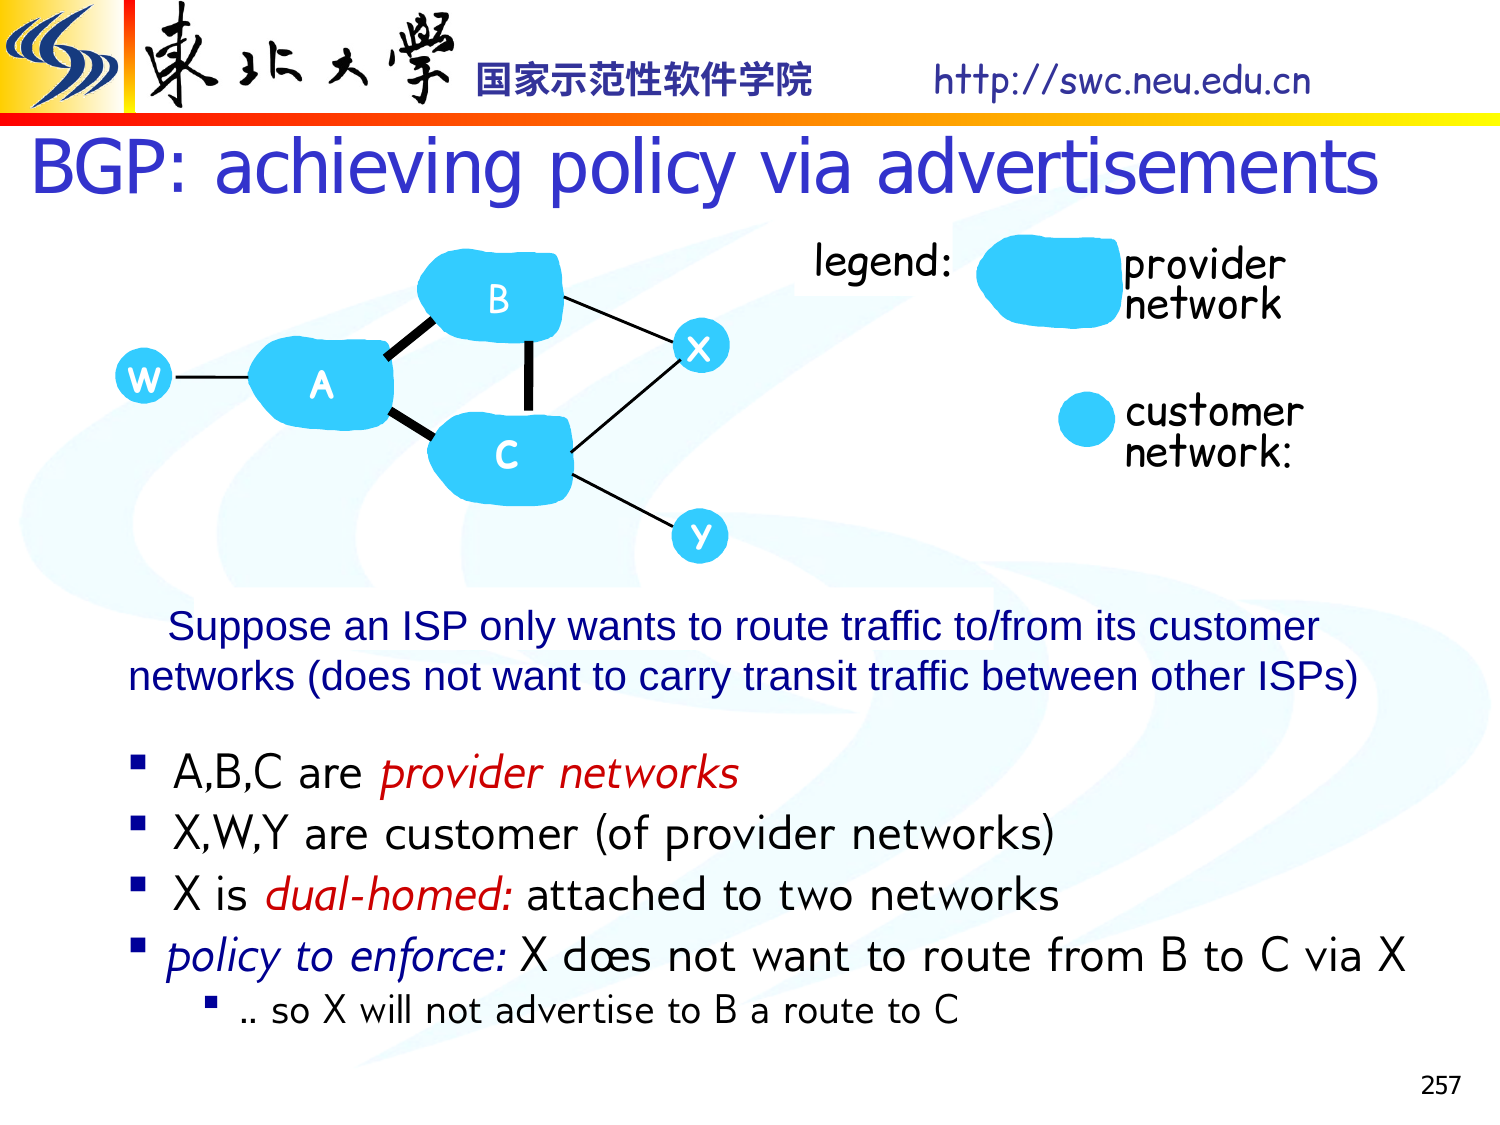

# BGP: achieving policy via advertisements

legend:

provider

B
network

X

W

A

customer

network:

C

Y

Suppose an ISP only wants to route traffic to/from its customer networks (does not want to carry transit traffic between other ISPs)
A,B,C are provider networks
X,W,Y are customer (of provider networks)
X is dual-homed: attached to two networks
policy to enforce: X does not want to route from B to C via X
.. so X will not advertise to B a route to C

257